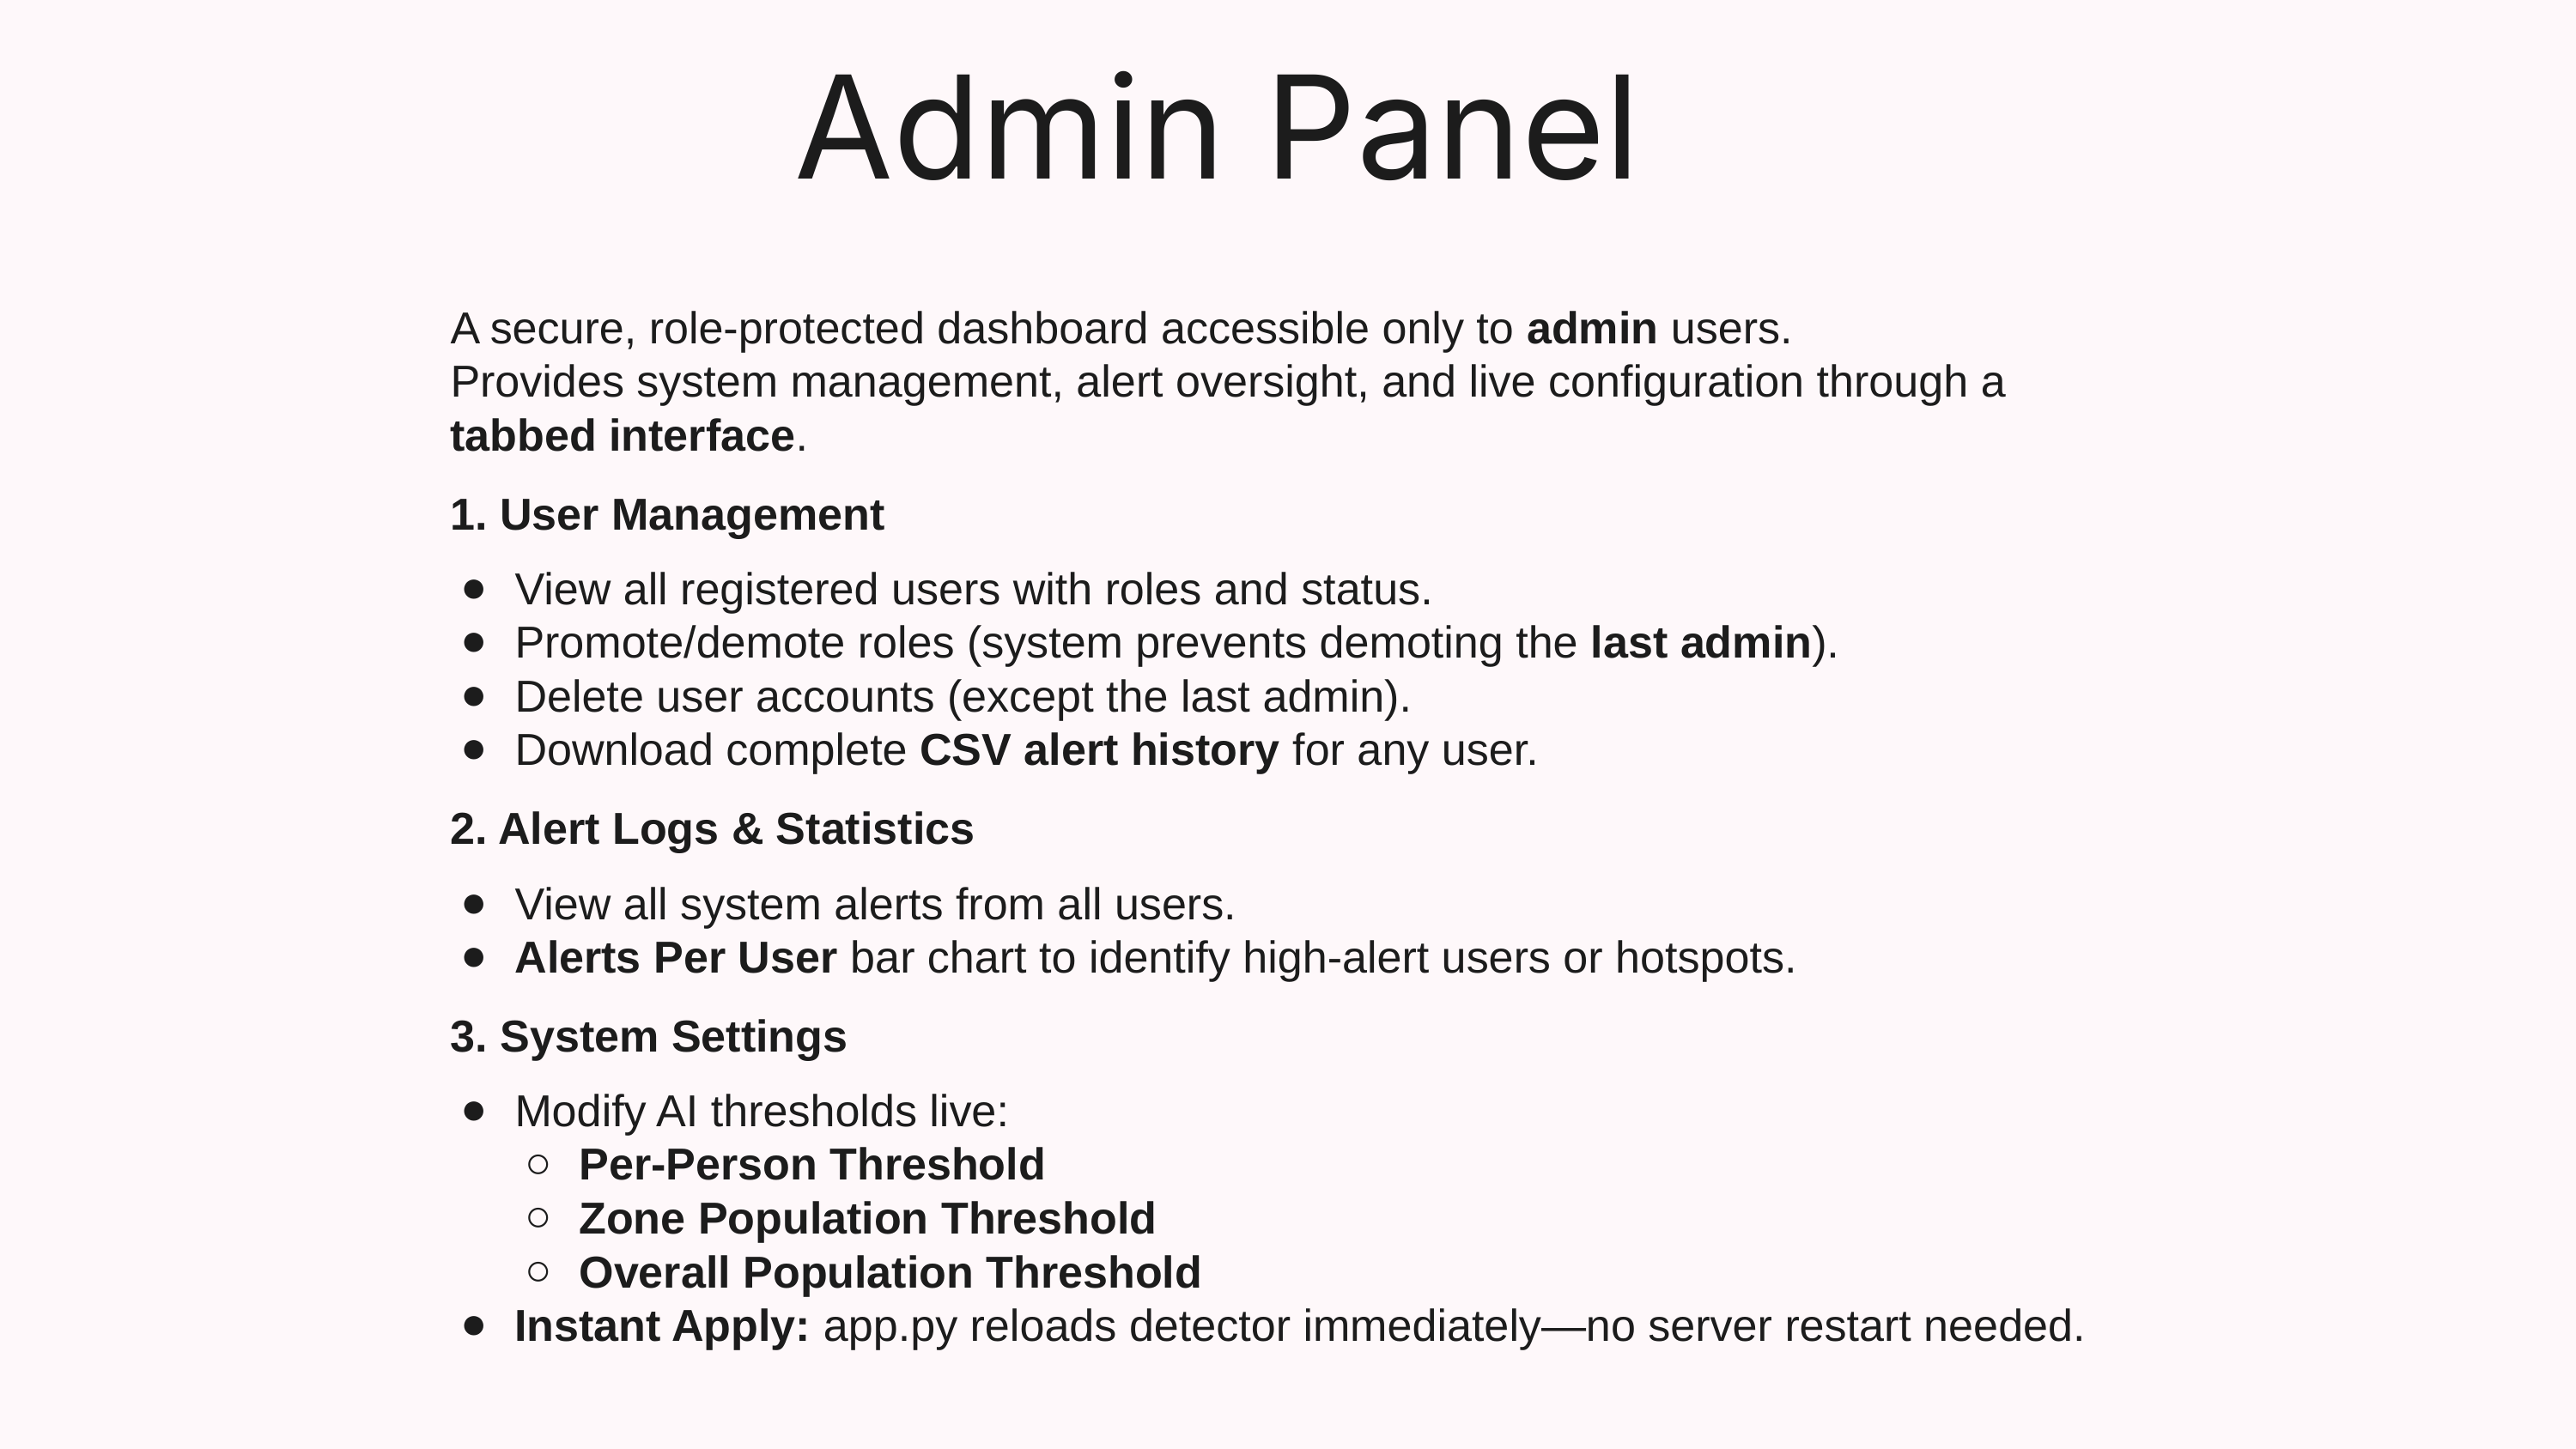

Admin Panel
A secure, role-protected dashboard accessible only to admin users.
Provides system management, alert oversight, and live configuration through a tabbed interface.
1. User Management
View all registered users with roles and status.
Promote/demote roles (system prevents demoting the last admin).
Delete user accounts (except the last admin).
Download complete CSV alert history for any user.
2. Alert Logs & Statistics
View all system alerts from all users.
Alerts Per User bar chart to identify high-alert users or hotspots.
3. System Settings
Modify AI thresholds live:
Per-Person Threshold
Zone Population Threshold
Overall Population Threshold
Instant Apply: app.py reloads detector immediately—no server restart needed.